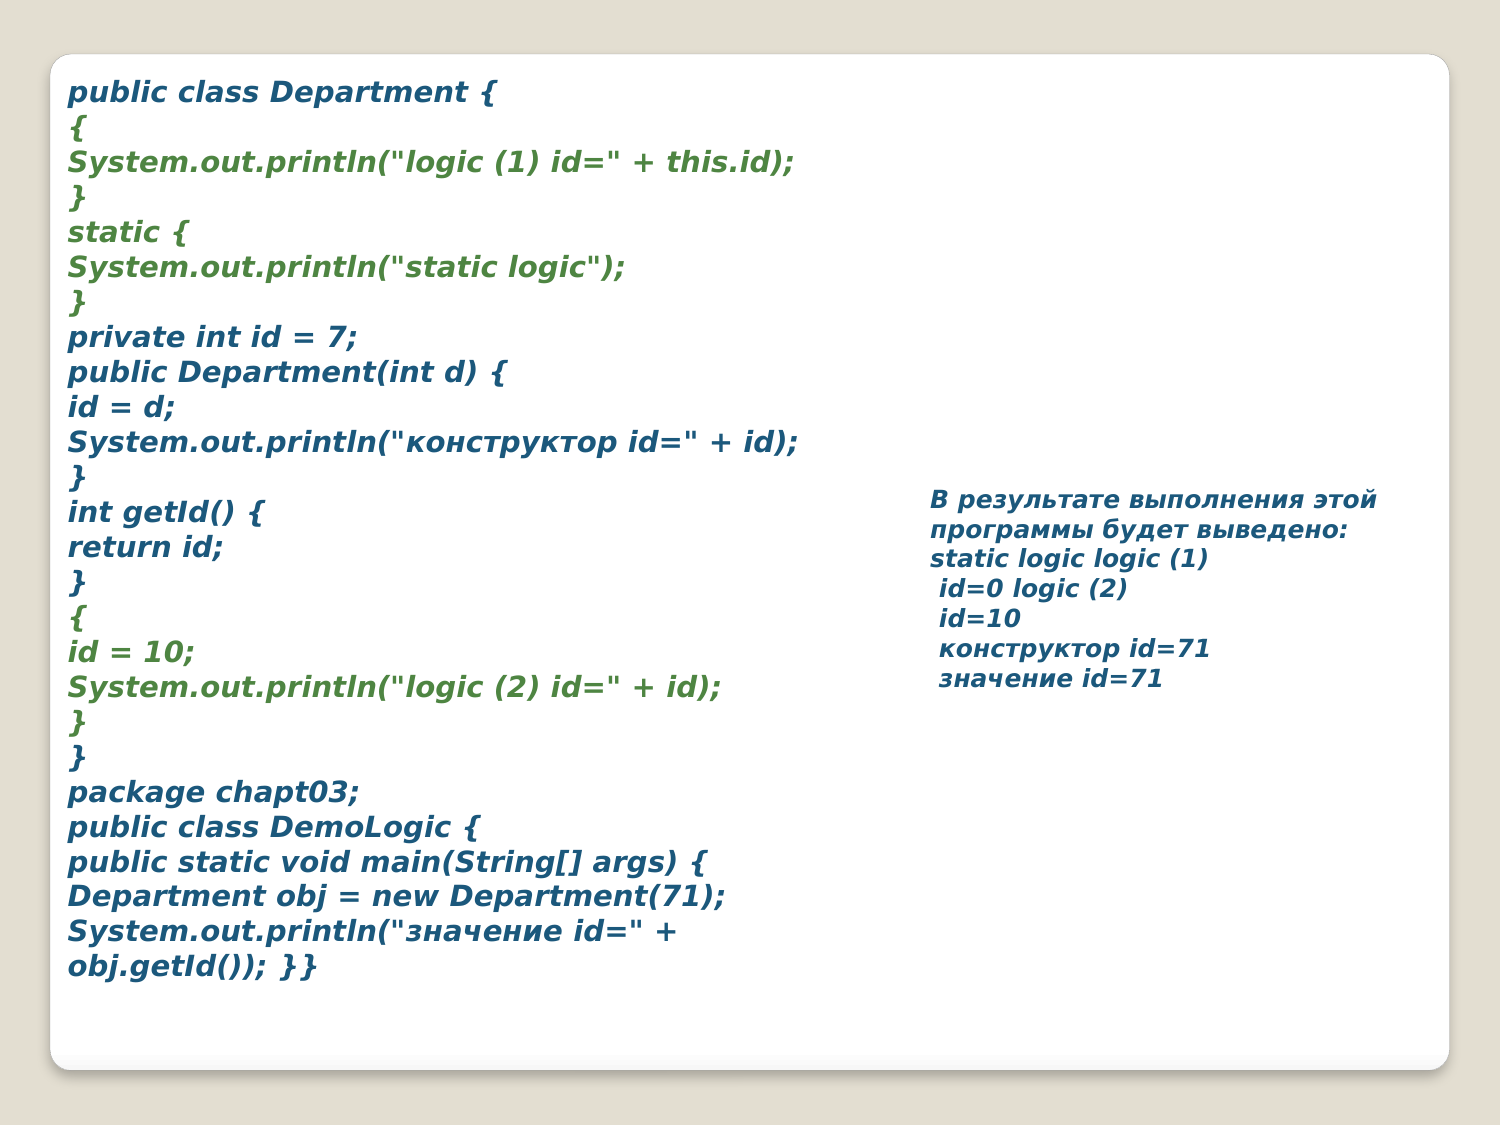

public class Department {
{
System.out.println("logic (1) id=" + this.id);
}
static {
System.out.println("static logic");
}
private int id = 7;
public Department(int d) {
id = d;
System.out.println("конструктор id=" + id);
}
int getId() {
return id;
}
{
id = 10;
System.out.println("logic (2) id=" + id);
}
}
package chapt03;
public class DemoLogic {
public static void main(String[] args) {
Department obj = new Department(71);
System.out.println("значение id=" + obj.getId()); }}
В результате выполнения этой программы будет выведено:
static logic logic (1)
 id=0 logic (2)
 id=10
 конструктор id=71
 значение id=71